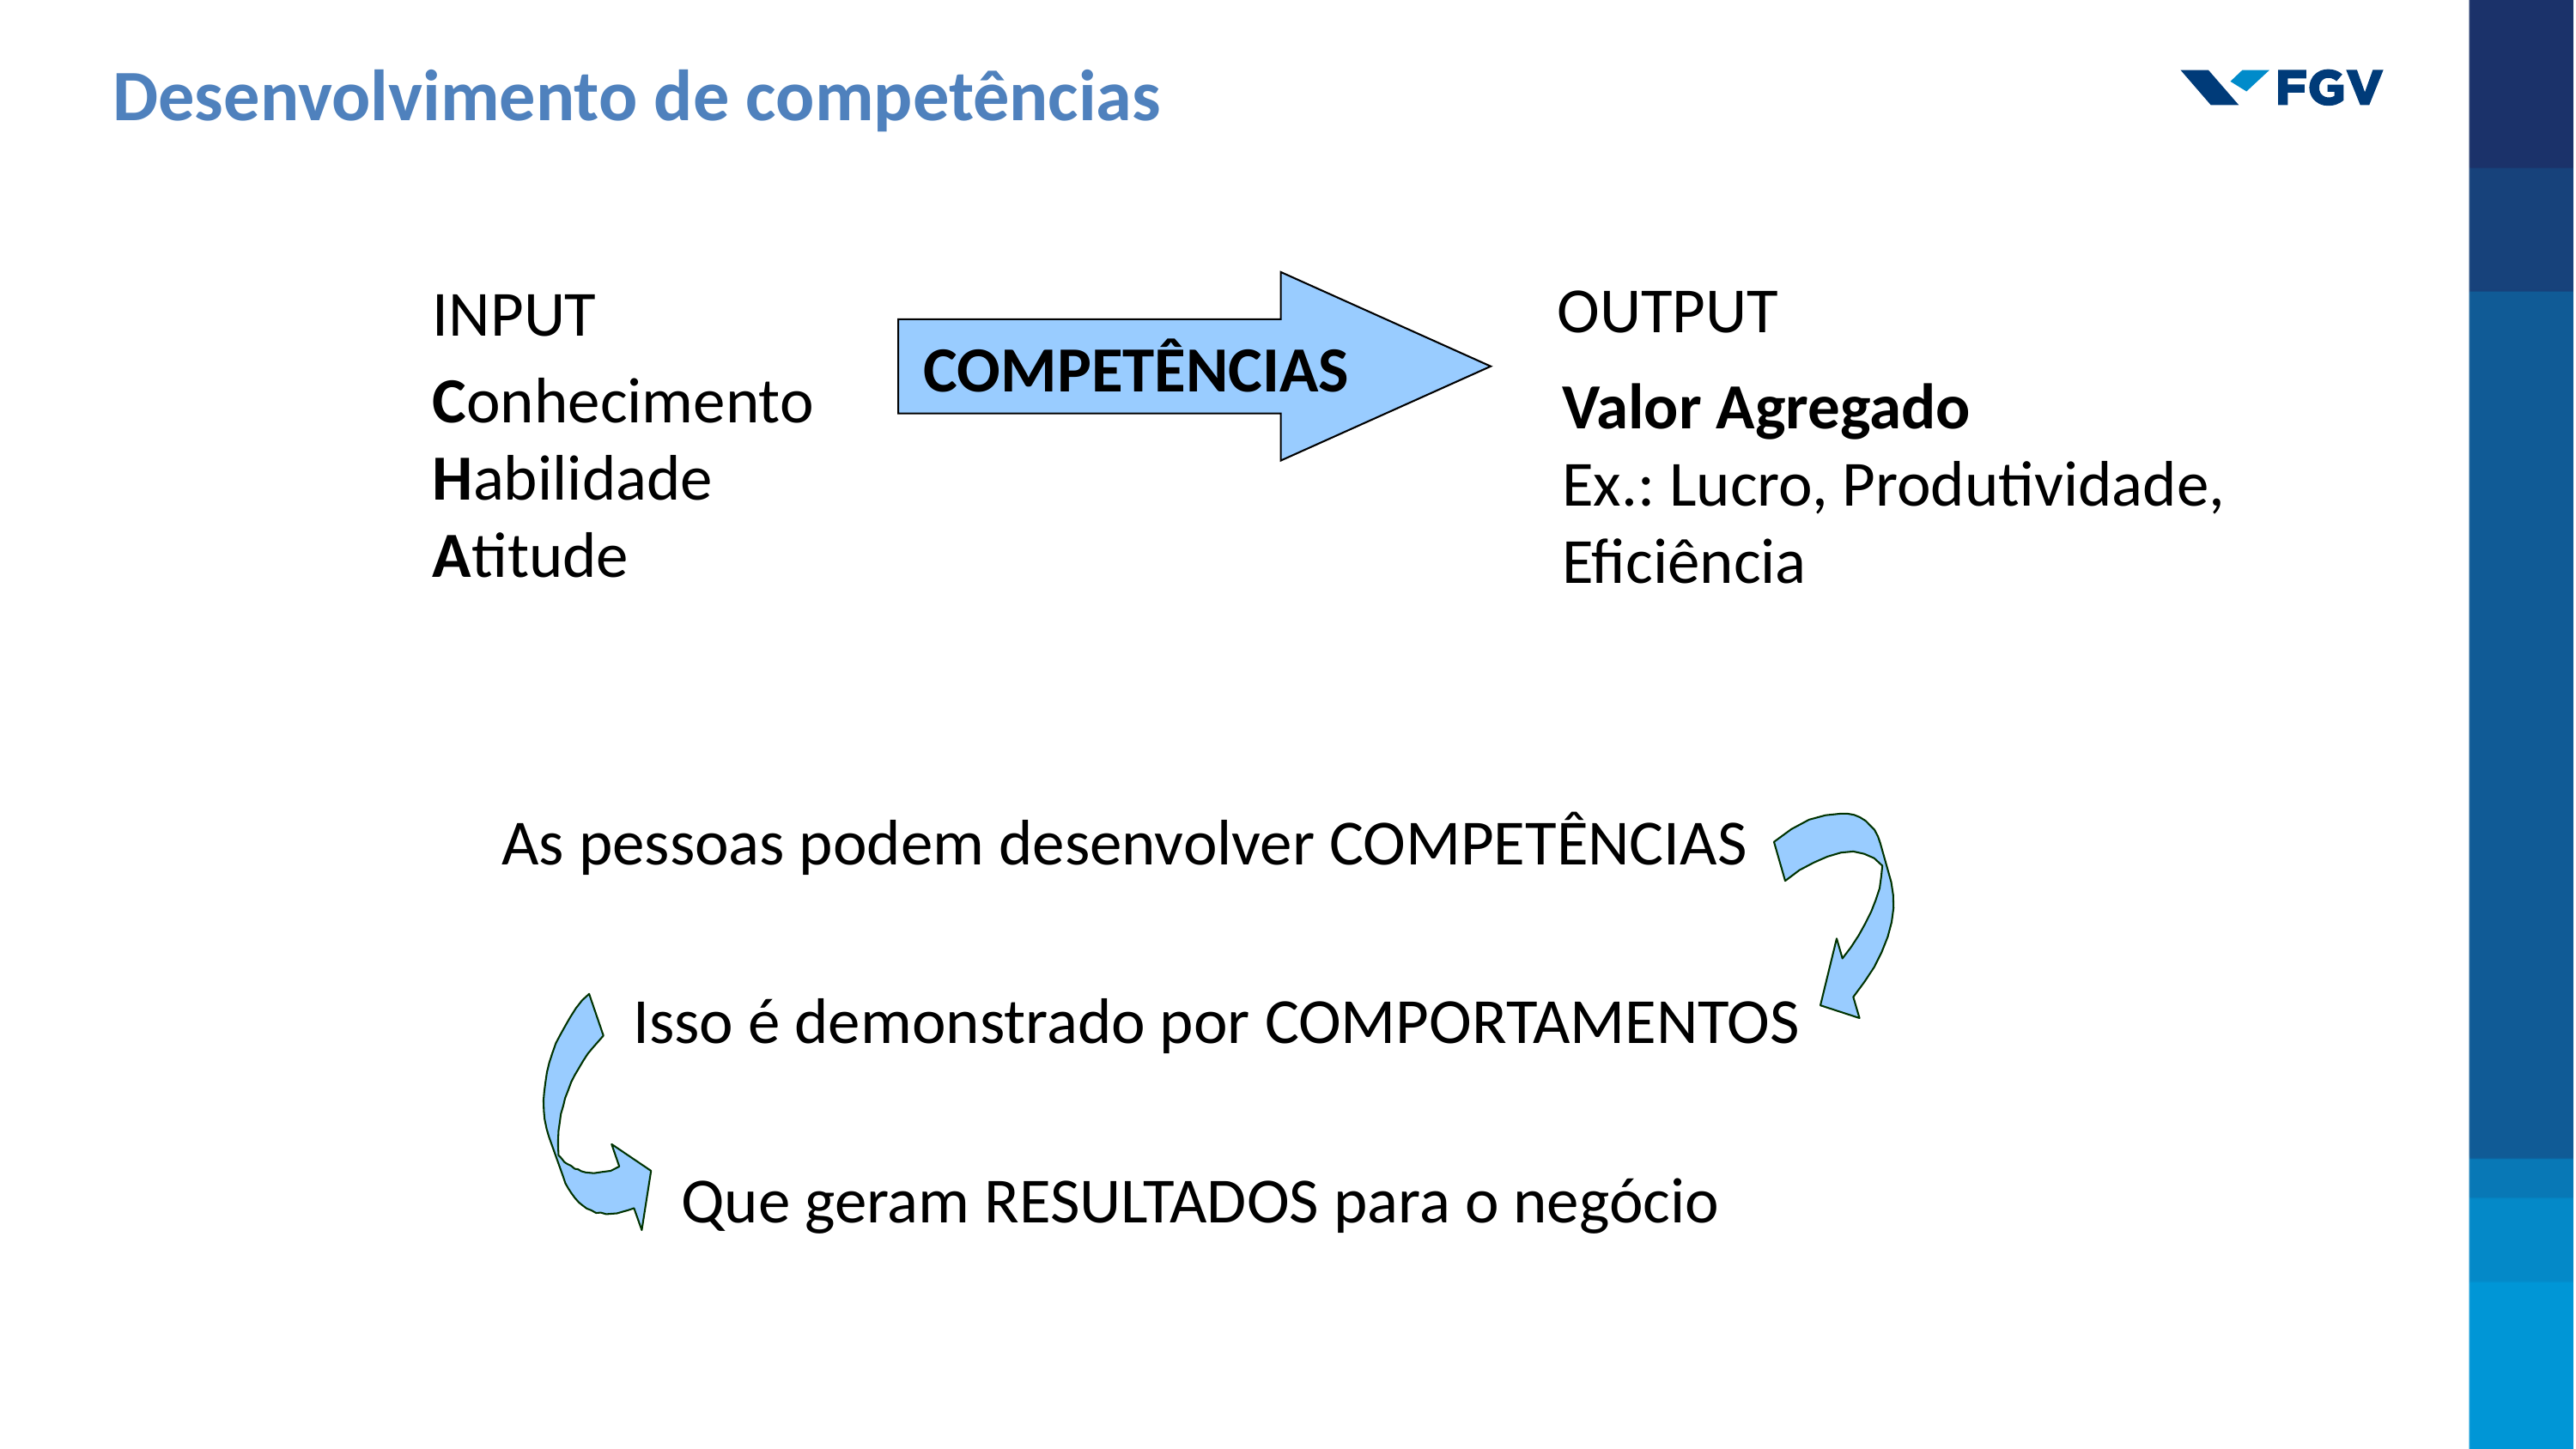

Desenvolvimento de competências
COMPETÊNCIAS
OUTPUT
INPUT
Conhecimento
Habilidade
Atitude
Valor Agregado
Ex.: Lucro, Produtividade, Eficiência
As pessoas podem desenvolver COMPETÊNCIAS

Isso é demonstrado por COMPORTAMENTOS

Que geram RESULTADOS para o negócio